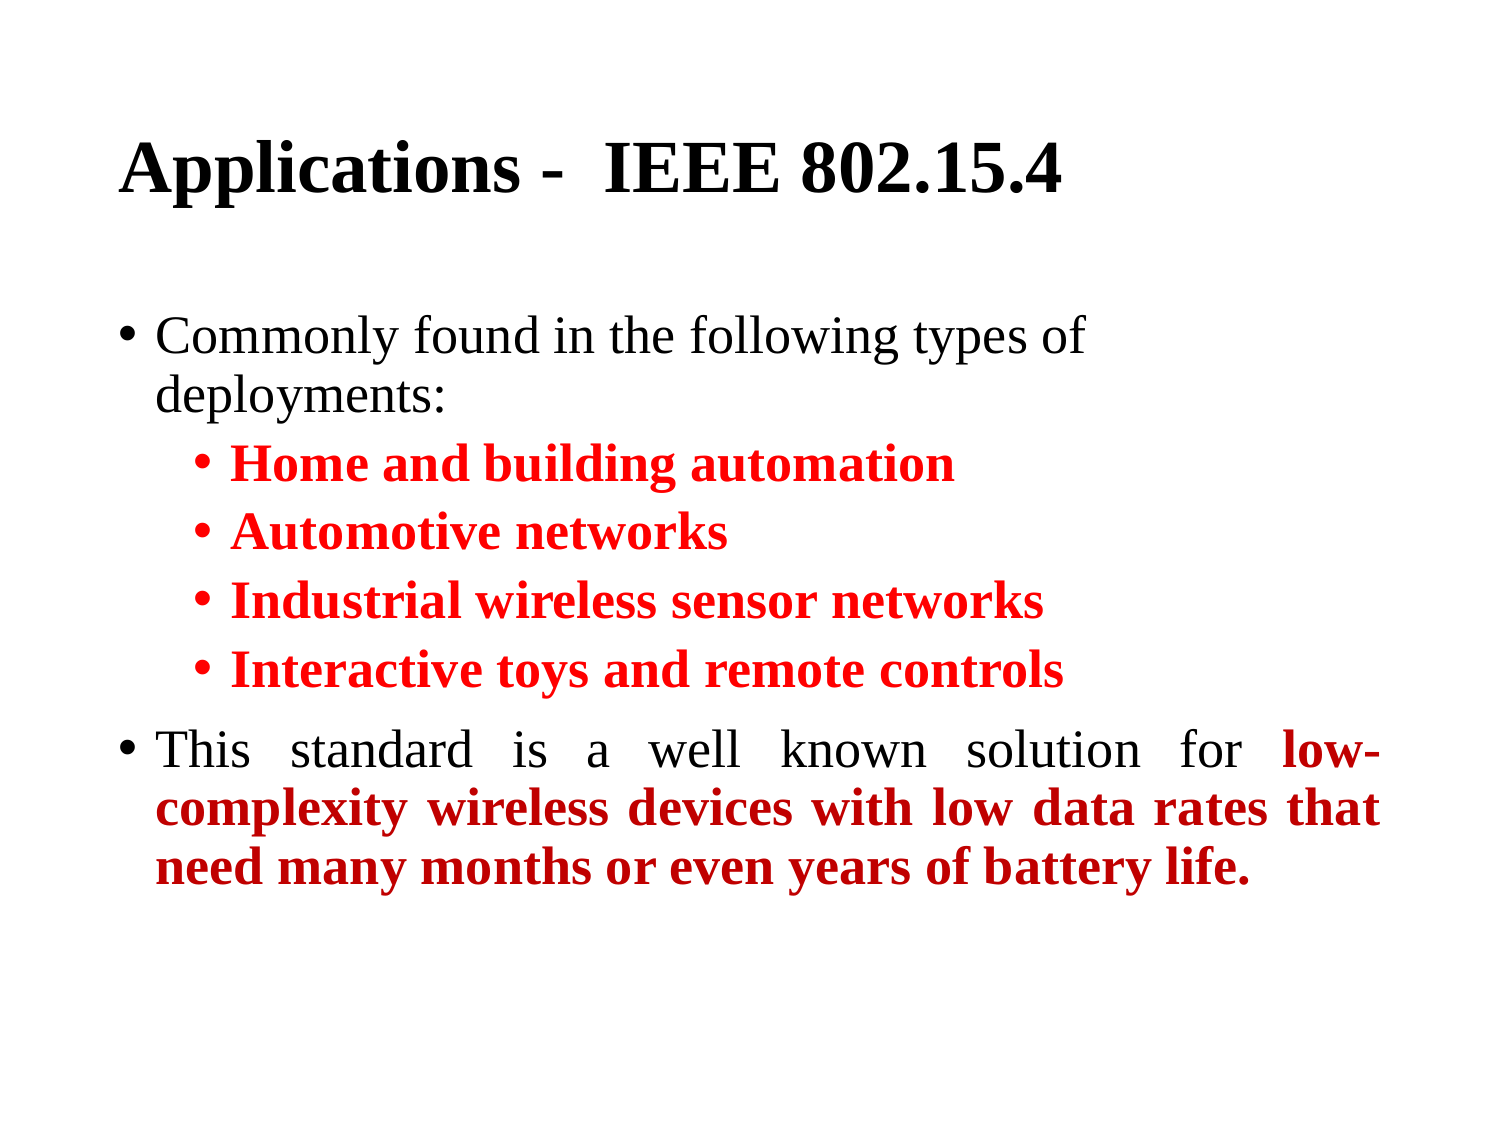

# Applications -  IEEE 802.15.4
Commonly found in the following types of deployments:
Home and building automation
Automotive networks
Industrial wireless sensor networks
Interactive toys and remote controls
This standard is a well known solution for low-complexity wireless devices with low data rates that need many months or even years of battery life.